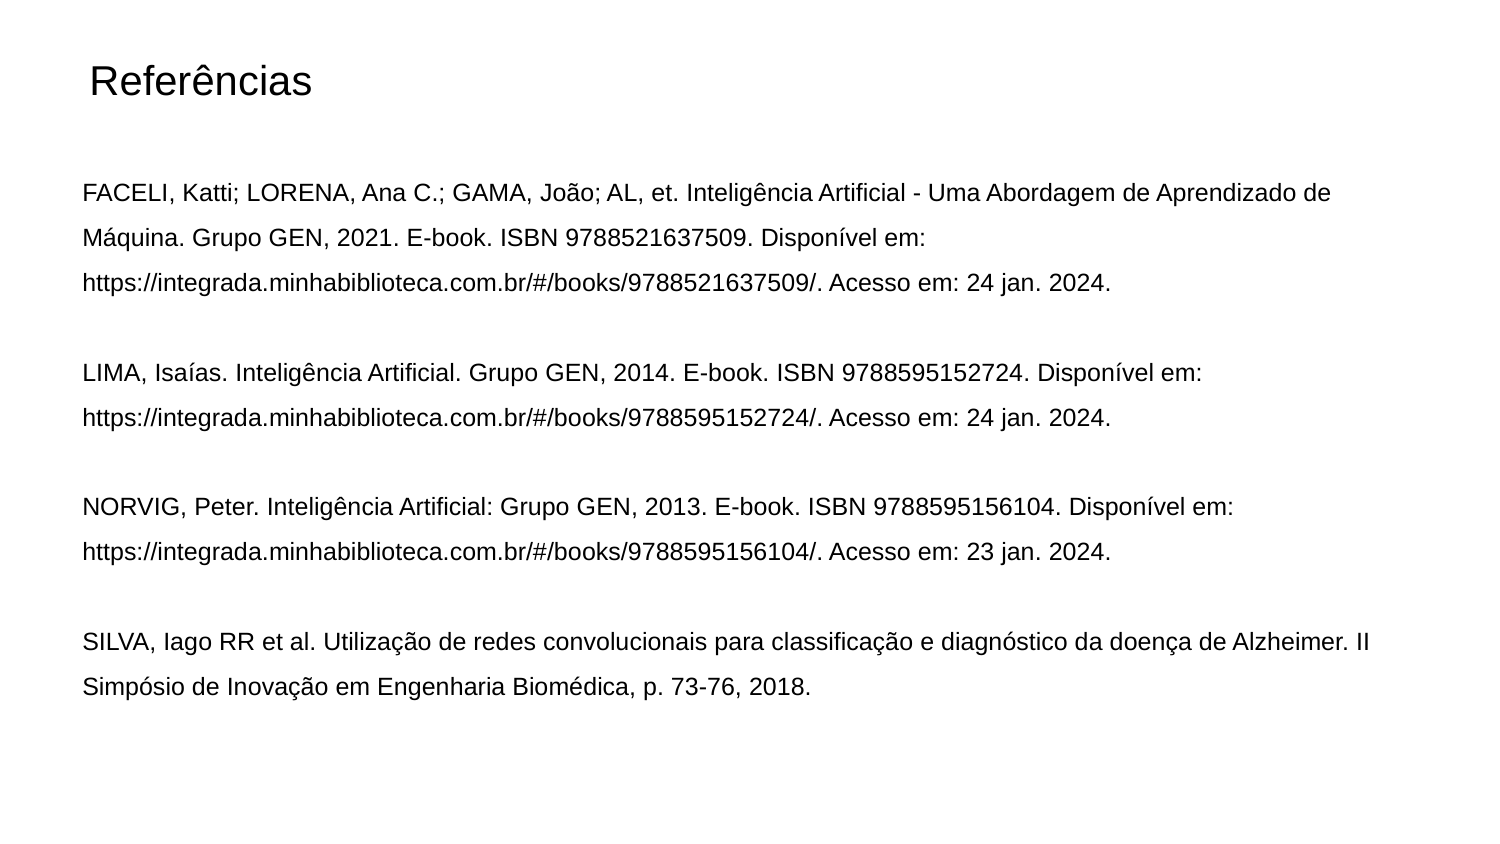

# Referências
FACELI, Katti; LORENA, Ana C.; GAMA, João; AL, et. Inteligência Artificial - Uma Abordagem de Aprendizado de Máquina. Grupo GEN, 2021. E-book. ISBN 9788521637509. Disponível em: https://integrada.minhabiblioteca.com.br/#/books/9788521637509/. Acesso em: 24 jan. 2024.

LIMA, Isaías. Inteligência Artificial. Grupo GEN, 2014. E-book. ISBN 9788595152724. Disponível em: https://integrada.minhabiblioteca.com.br/#/books/9788595152724/. Acesso em: 24 jan. 2024.

NORVIG, Peter. Inteligência Artificial: Grupo GEN, 2013. E-book. ISBN 9788595156104. Disponível em: https://integrada.minhabiblioteca.com.br/#/books/9788595156104/. Acesso em: 23 jan. 2024.

SILVA, Iago RR et al. Utilização de redes convolucionais para classificação e diagnóstico da doença de Alzheimer. II Simpósio de Inovação em Engenharia Biomédica, p. 73-76, 2018.